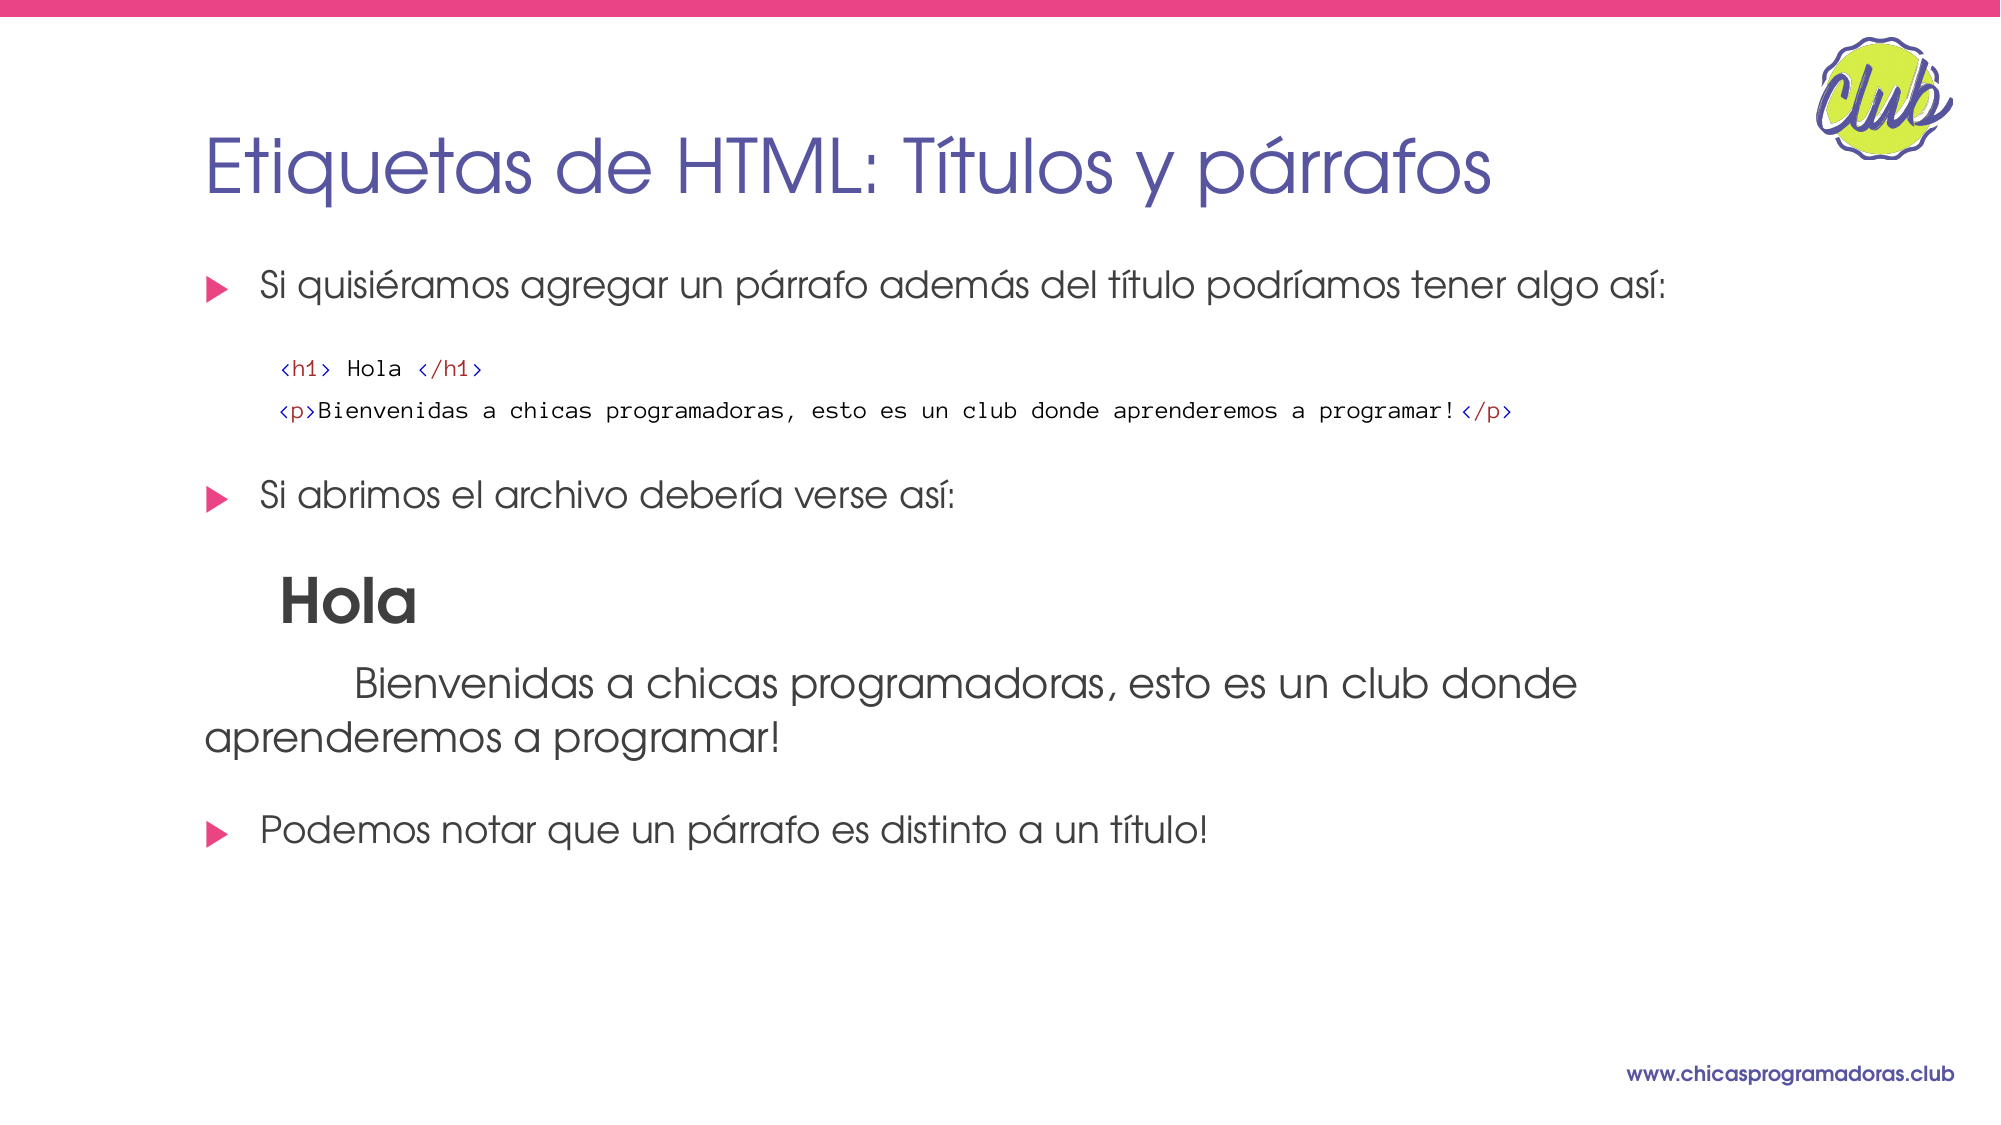

# Etiquetas de HTML: Títulos y párrafos
Si quisiéramos agregar un párrafo además del título podríamos tener algo así:

<h1> Hola </h1>
       <p>Bienvenidas a chicas programadoras, esto es un club donde aprenderemos a programar!</p>

Si abrimos el archivo debería verse así:

Hola
	Bienvenidas a chicas programadoras, esto es un club donde aprenderemos a programar!

Podemos notar que un párrafo es distinto a un título!

www.chicasprogramadoras.club